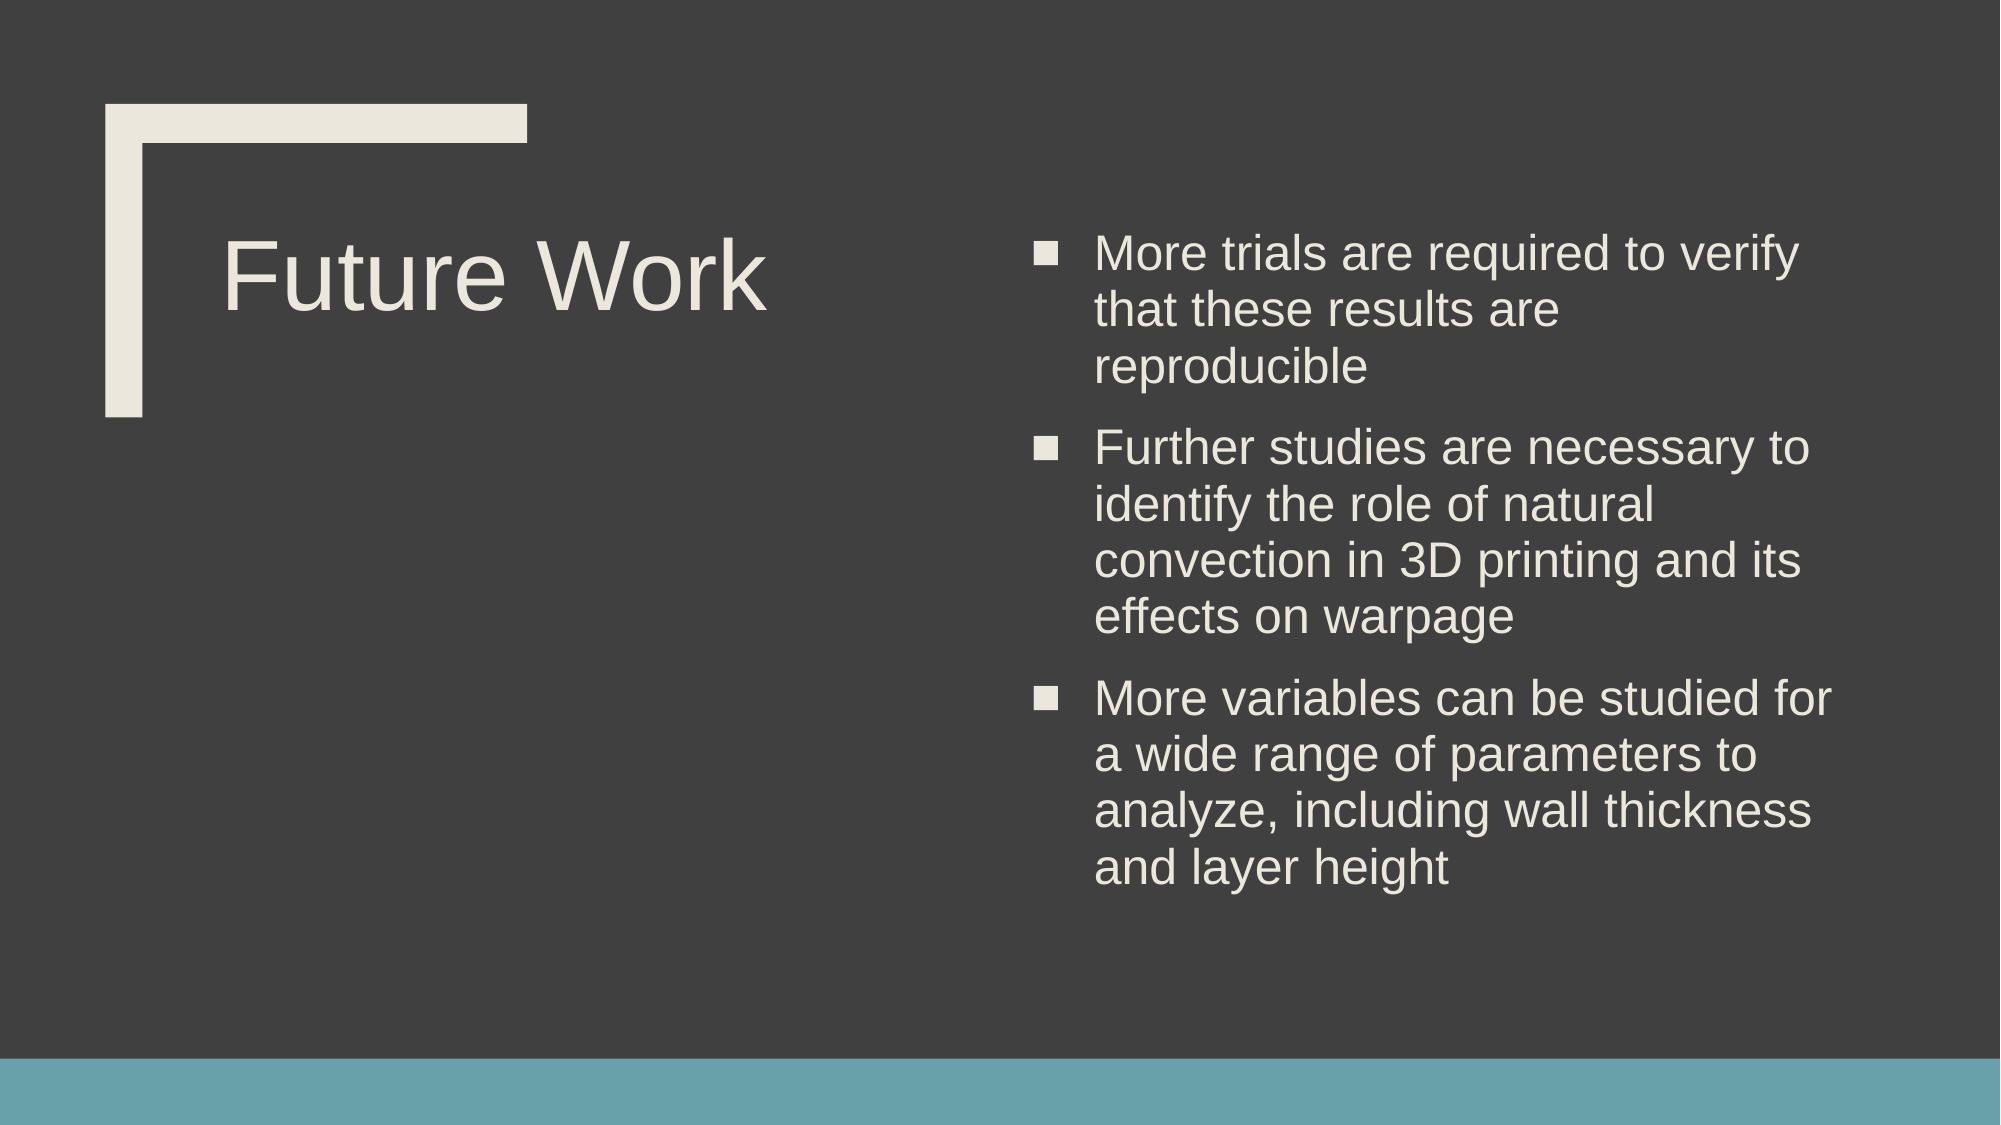

# Future Work
More trials are required to verify that these results are reproducible
Further studies are necessary to identify the role of natural convection in 3D printing and its effects on warpage
More variables can be studied for a wide range of parameters to analyze, including wall thickness and layer height

21